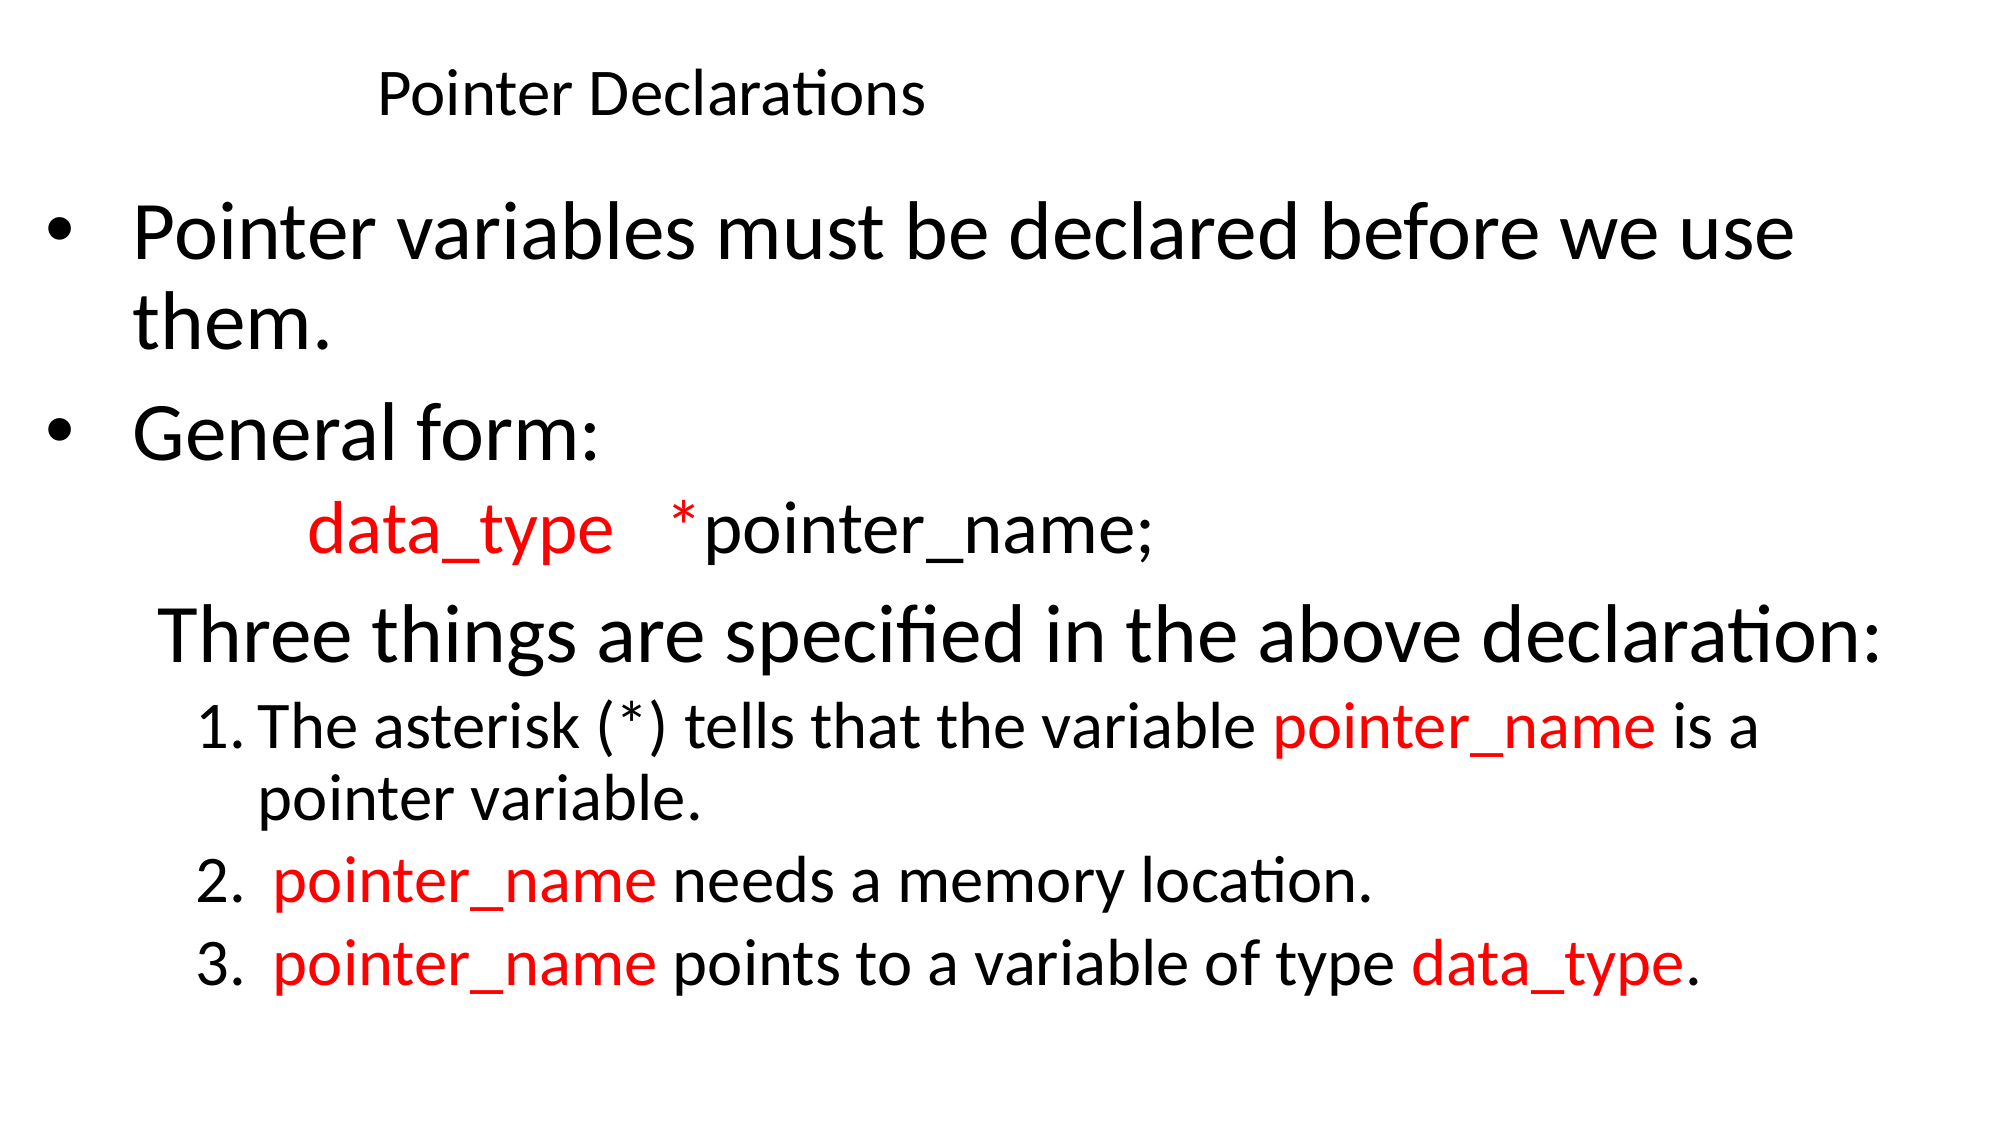

# Pointer Declarations
Pointer variables must be declared before we use them.
General form:
           data_type   *pointer_name;
      Three things are specified in the above declaration:
The asterisk (*) tells that the variable pointer_name is a pointer variable.
 pointer_name needs a memory location.
 pointer_name points to a variable of type data_type.